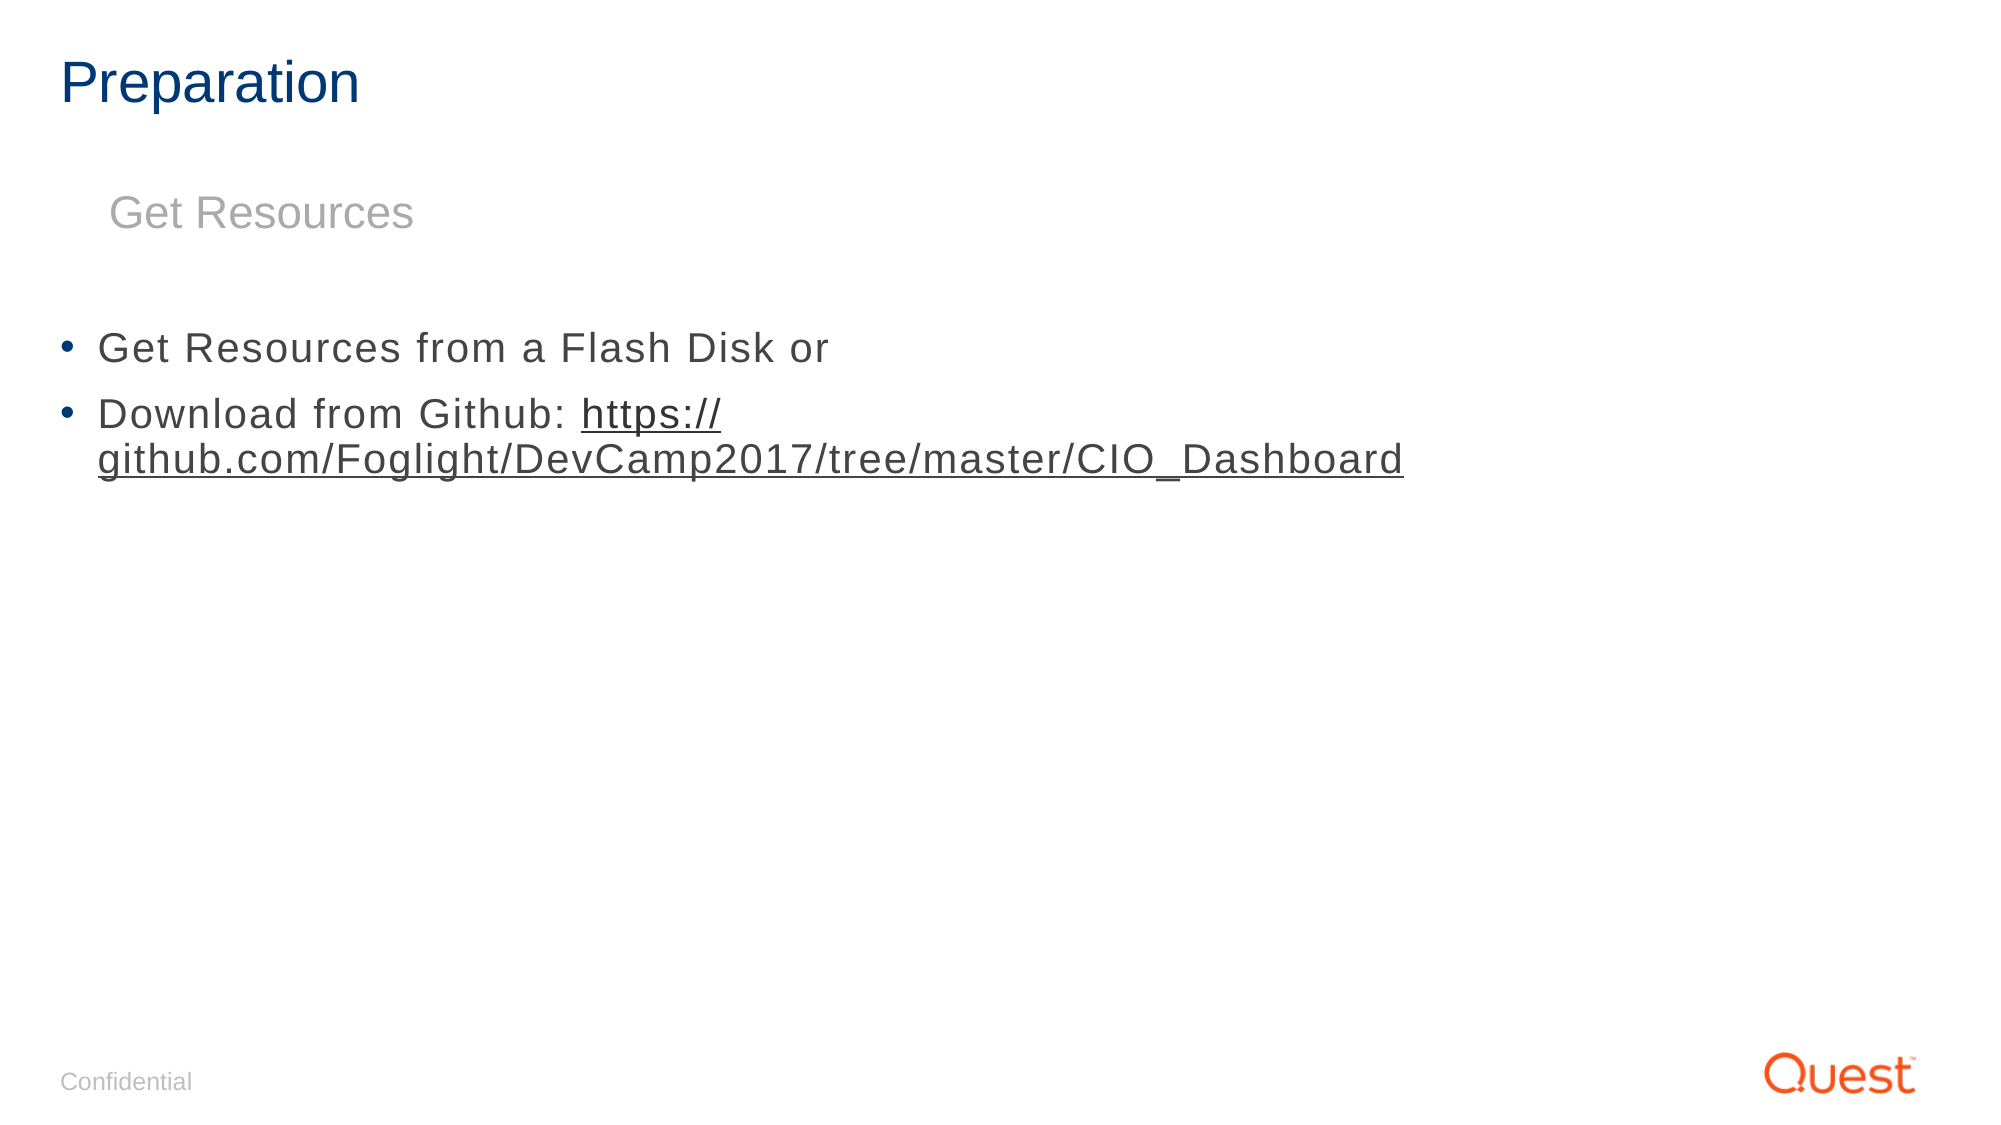

Preparation
Get Resources
Get Resources from a Flash Disk or
Download from Github: https://github.com/Foglight/DevCamp2017/tree/master/CIO_Dashboard